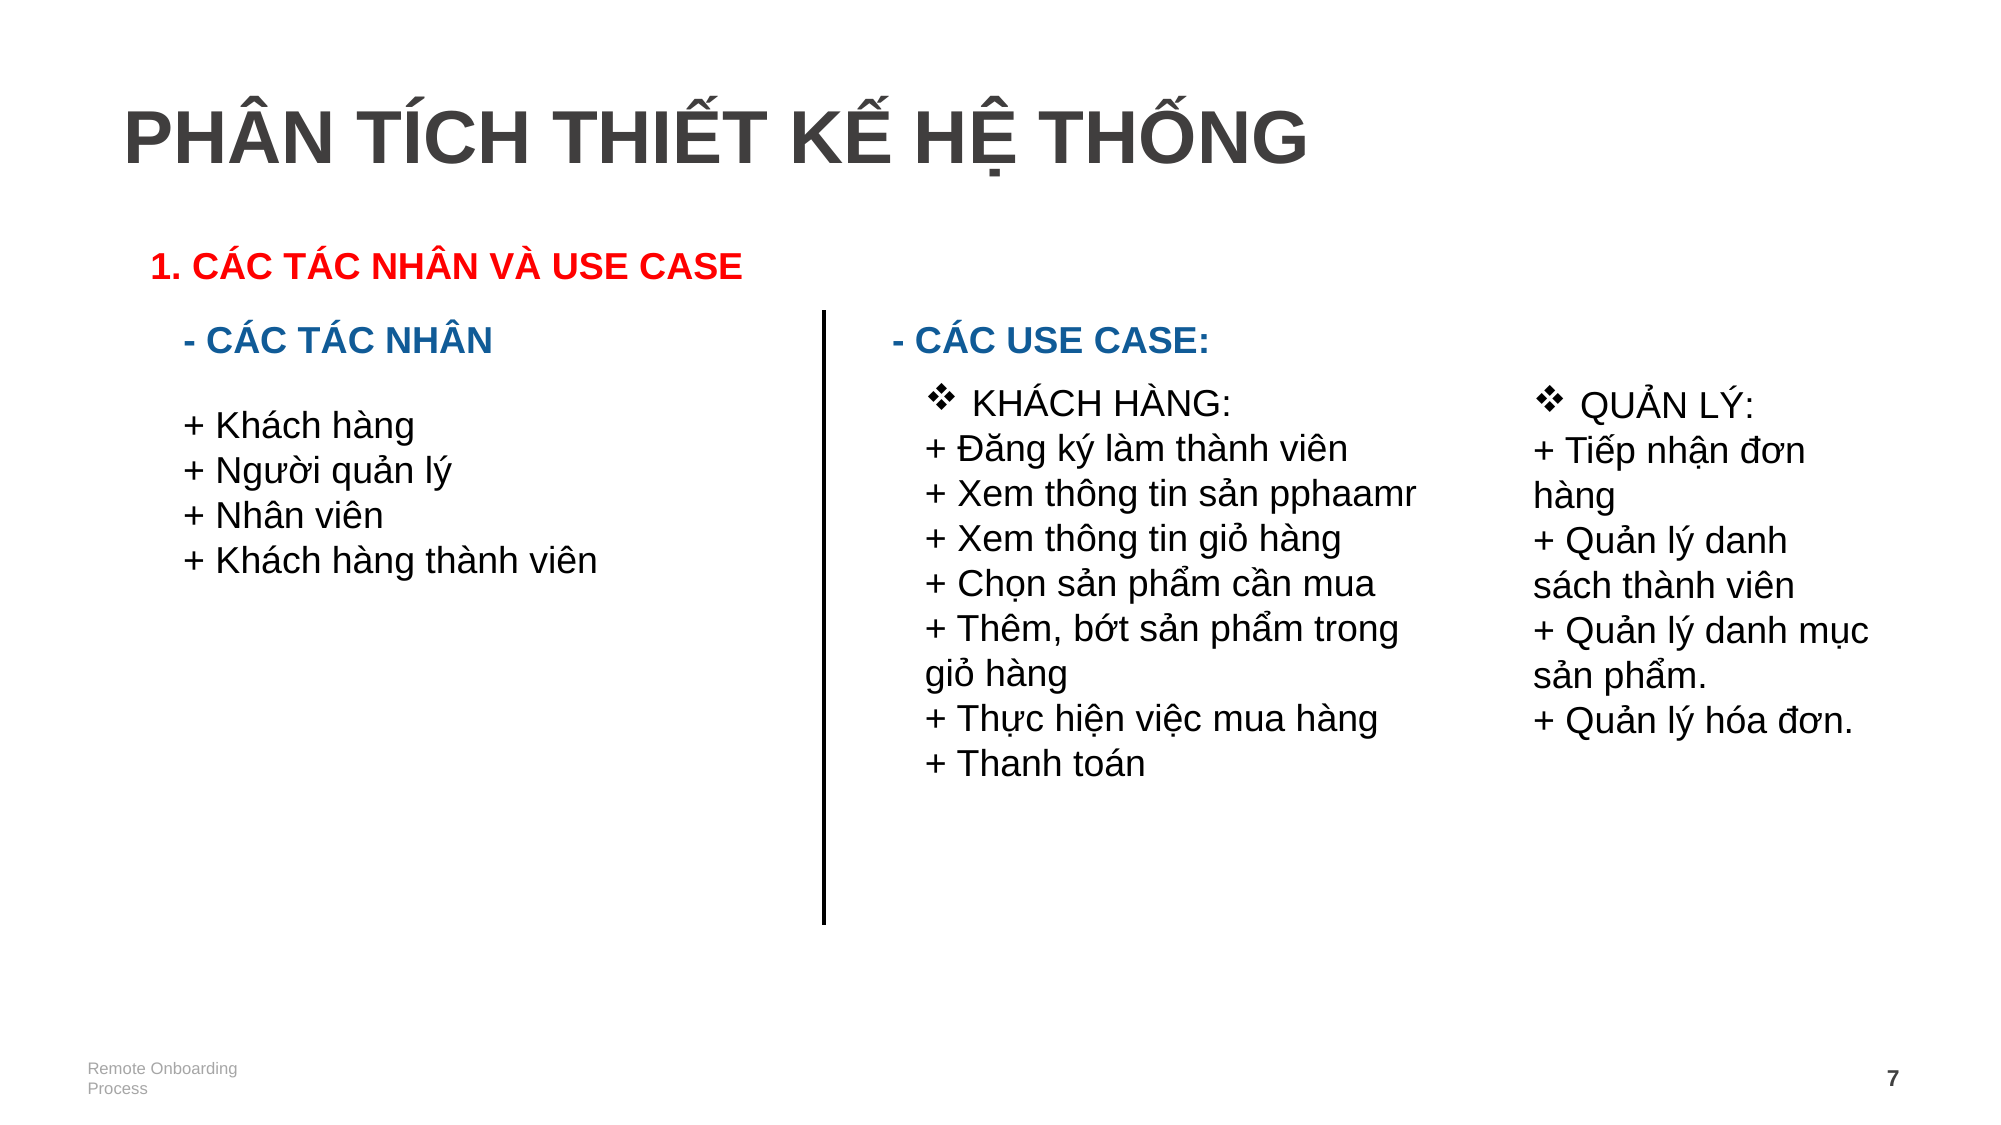

# PHÂN TÍCH THIẾT KẾ HỆ THỐNG
1. CÁC TÁC NHÂN VÀ USE CASE
- CÁC TÁC NHÂN
- CÁC USE CASE:

KHÁCH HÀNG:
+ Đăng ký làm thành viên
+ Xem thông tin sản pphaamr
+ Xem thông tin giỏ hàng
+ Chọn sản phẩm cần mua
+ Thêm, bớt sản phẩm trong giỏ hàng
+ Thực hiện việc mua hàng
+ Thanh toán

QUẢN LÝ:
+ Tiếp nhận đơn hàng
+ Quản lý danh sách thành viên
+ Quản lý danh mục sản phẩm.
+ Quản lý hóa đơn.

+ Khách hàng
+ Người quản lý
+ Nhân viên
+ Khách hàng thành viên